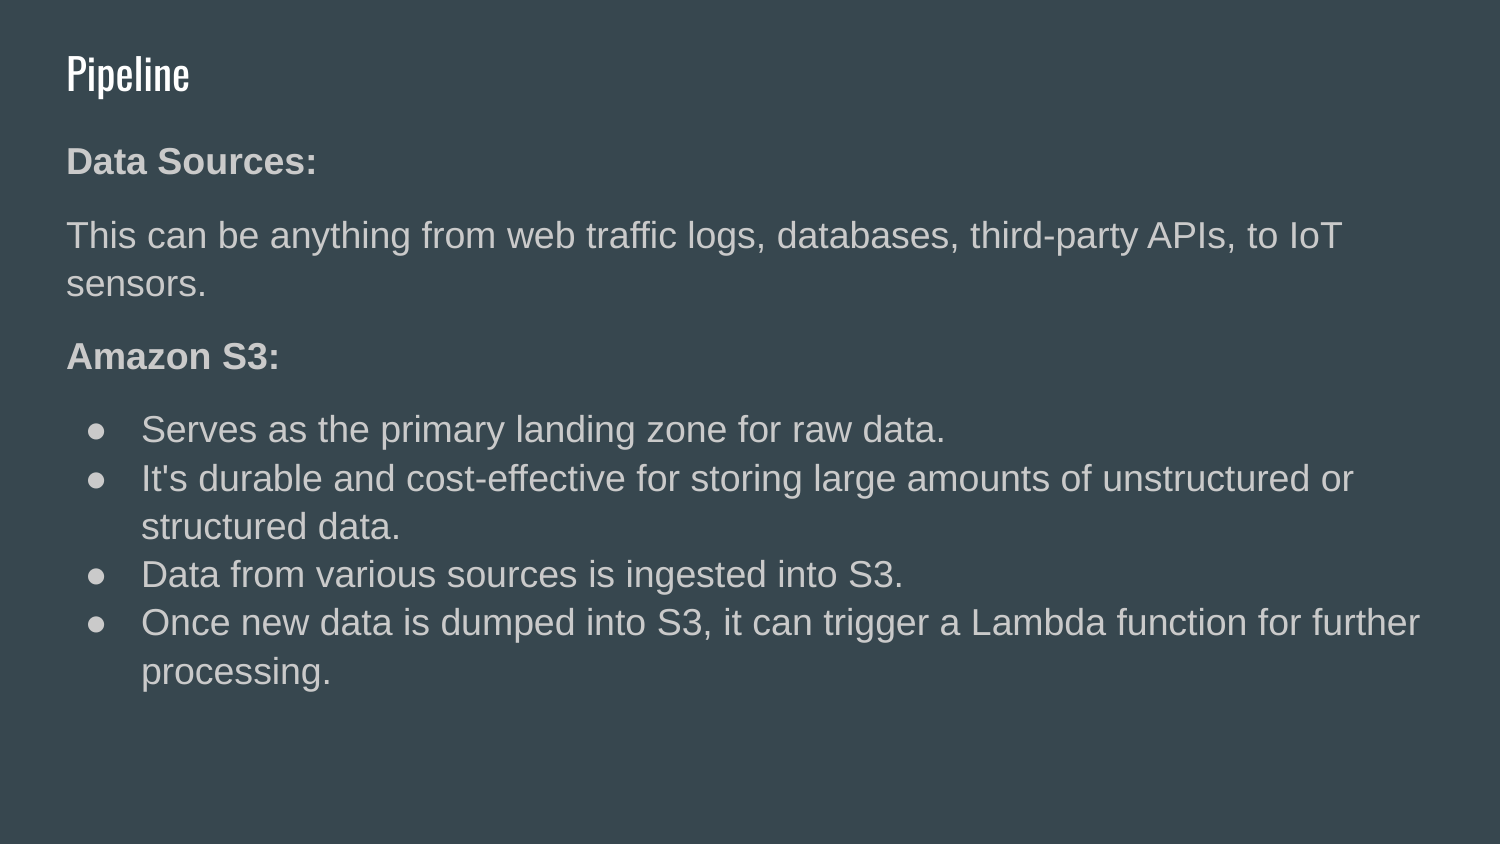

# Pipeline
Data Sources:
This can be anything from web traffic logs, databases, third-party APIs, to IoT sensors.
Amazon S3:
Serves as the primary landing zone for raw data.
It's durable and cost-effective for storing large amounts of unstructured or structured data.
Data from various sources is ingested into S3.
Once new data is dumped into S3, it can trigger a Lambda function for further processing.